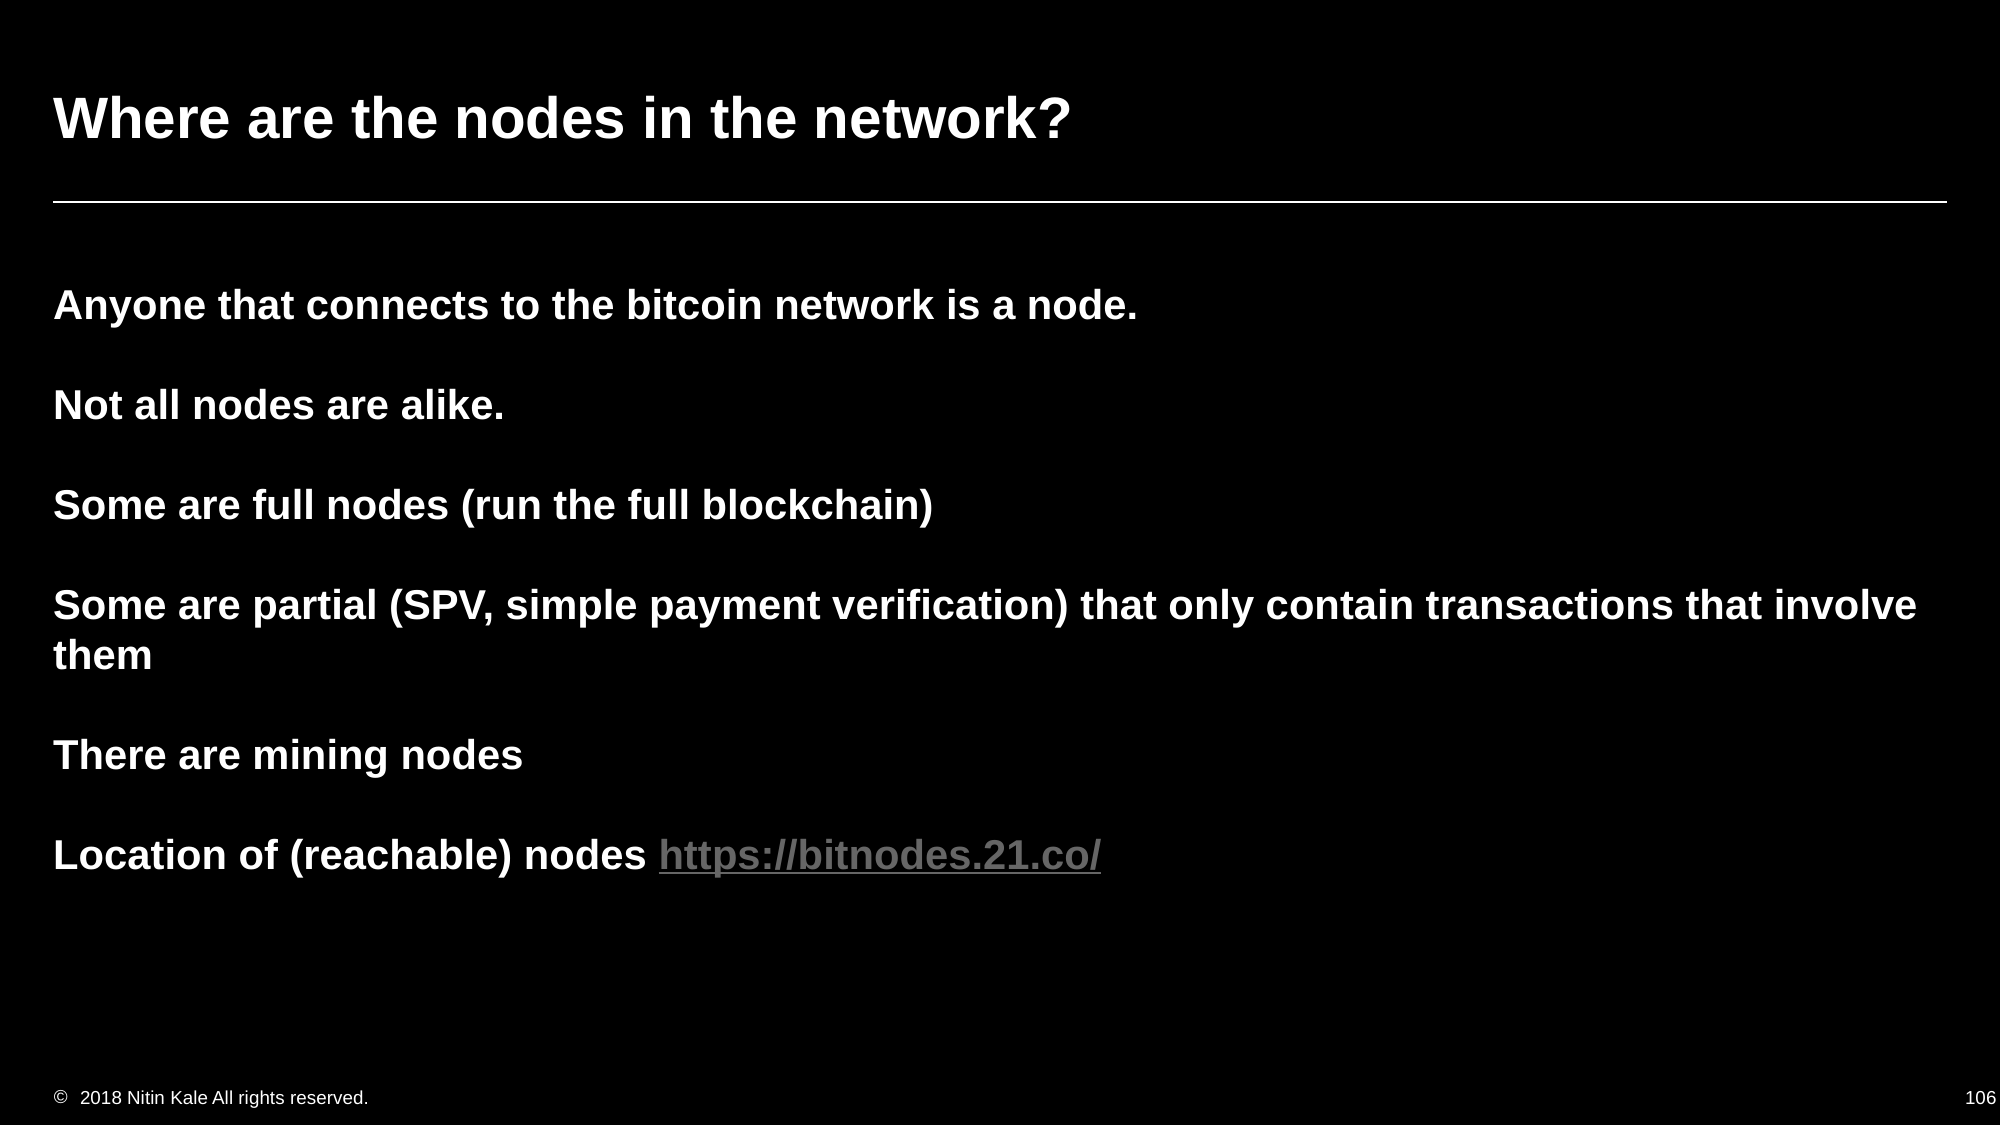

# Where are the nodes in the network?
Anyone that connects to the bitcoin network is a node.
Not all nodes are alike.
Some are full nodes (run the full blockchain)
Some are partial (SPV, simple payment verification) that only contain transactions that involve them
There are mining nodes
Location of (reachable) nodes https://bitnodes.21.co/